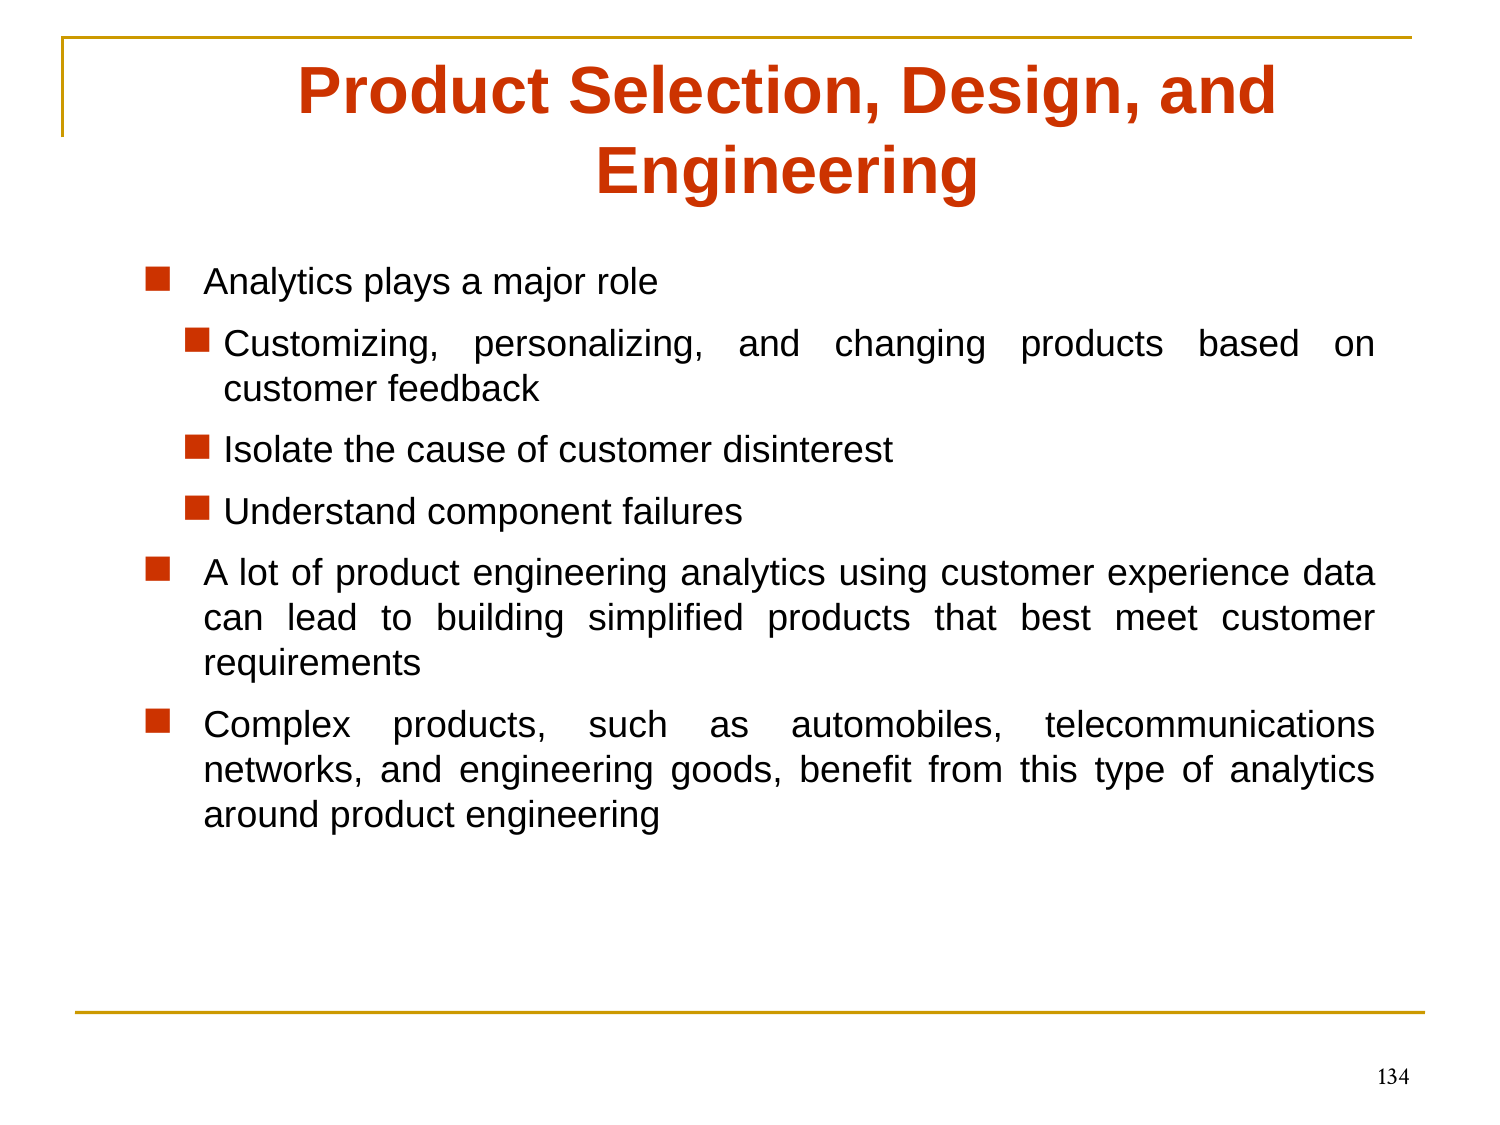

Product Selection, Design, and Engineering
Analytics plays a major role
Customizing, personalizing, and changing products based on customer feedback
Isolate the cause of customer disinterest
Understand component failures
A lot of product engineering analytics using customer experience data can lead to building simplified products that best meet customer requirements
Complex products, such as automobiles, telecommunications networks, and engineering goods, benefit from this type of analytics around product engineering

134